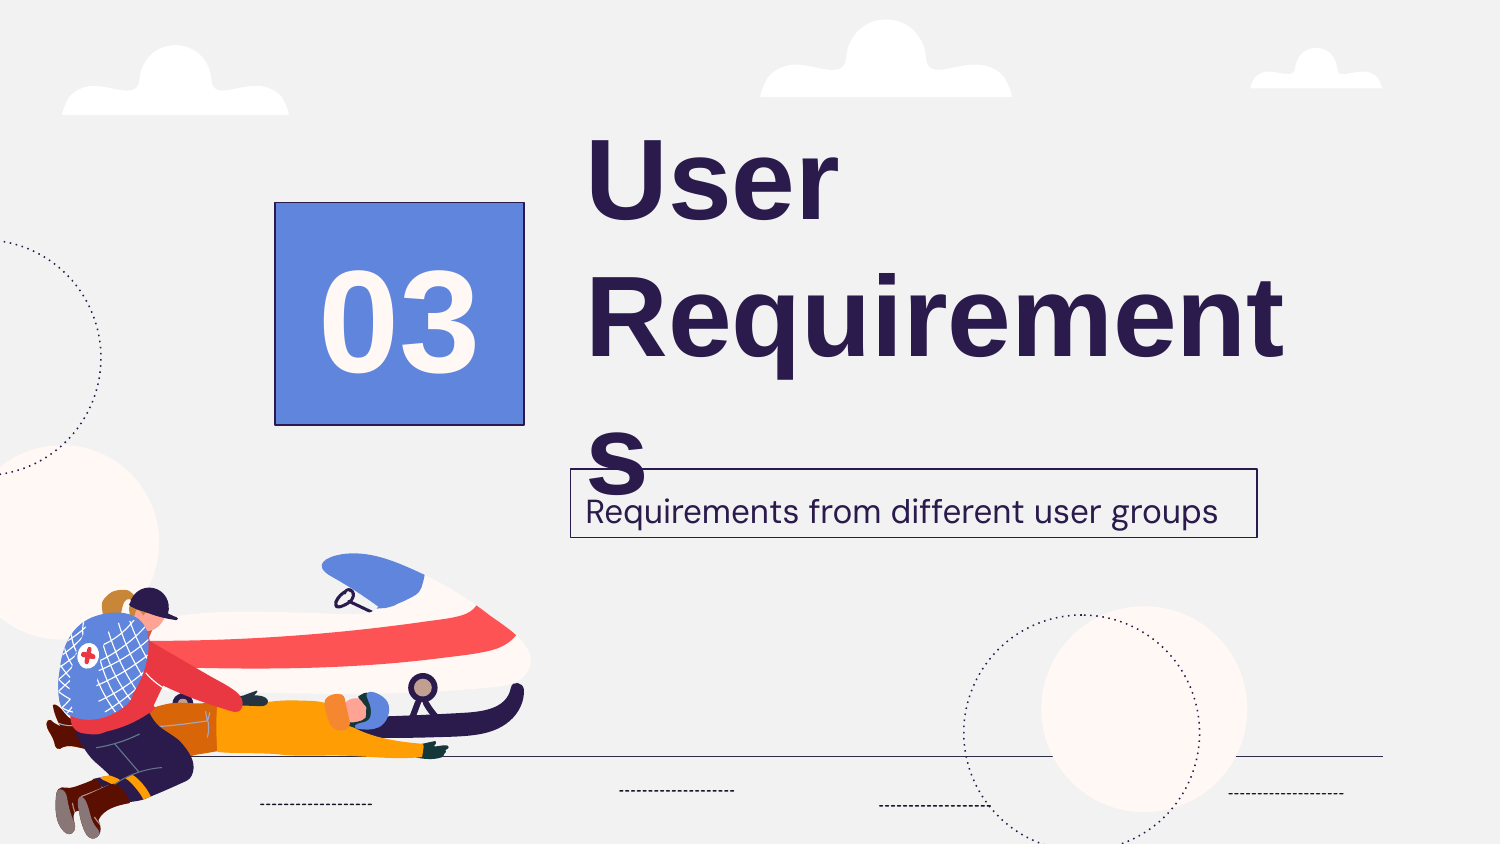

# User Requirements
03
Requirements from different user groups